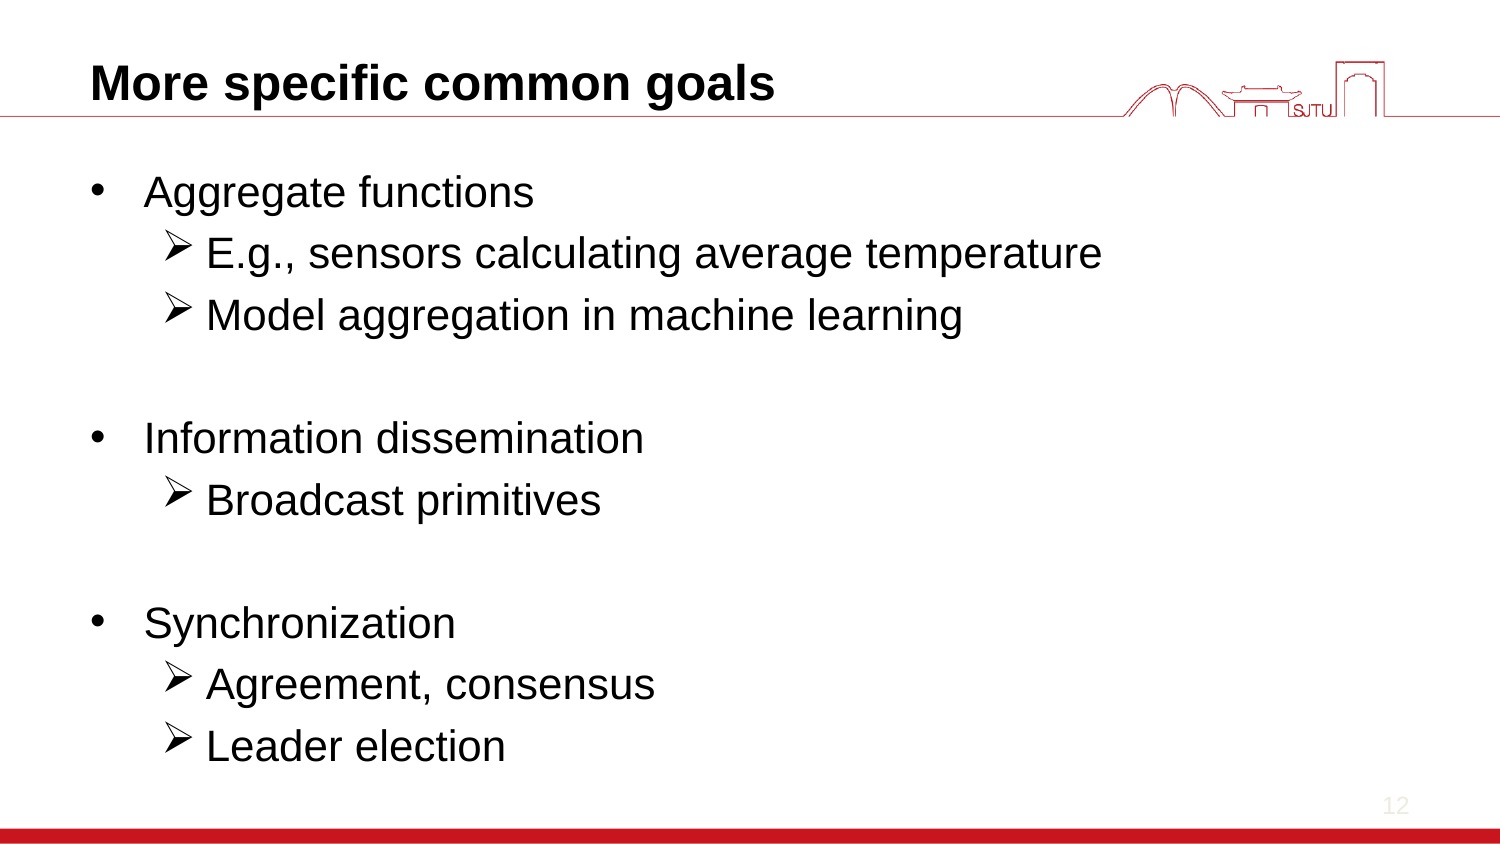

12
# More specific common goals
Aggregate functions
E.g., sensors calculating average temperature
Model aggregation in machine learning

Information dissemination
Broadcast primitives

Synchronization
Agreement, consensus
Leader election